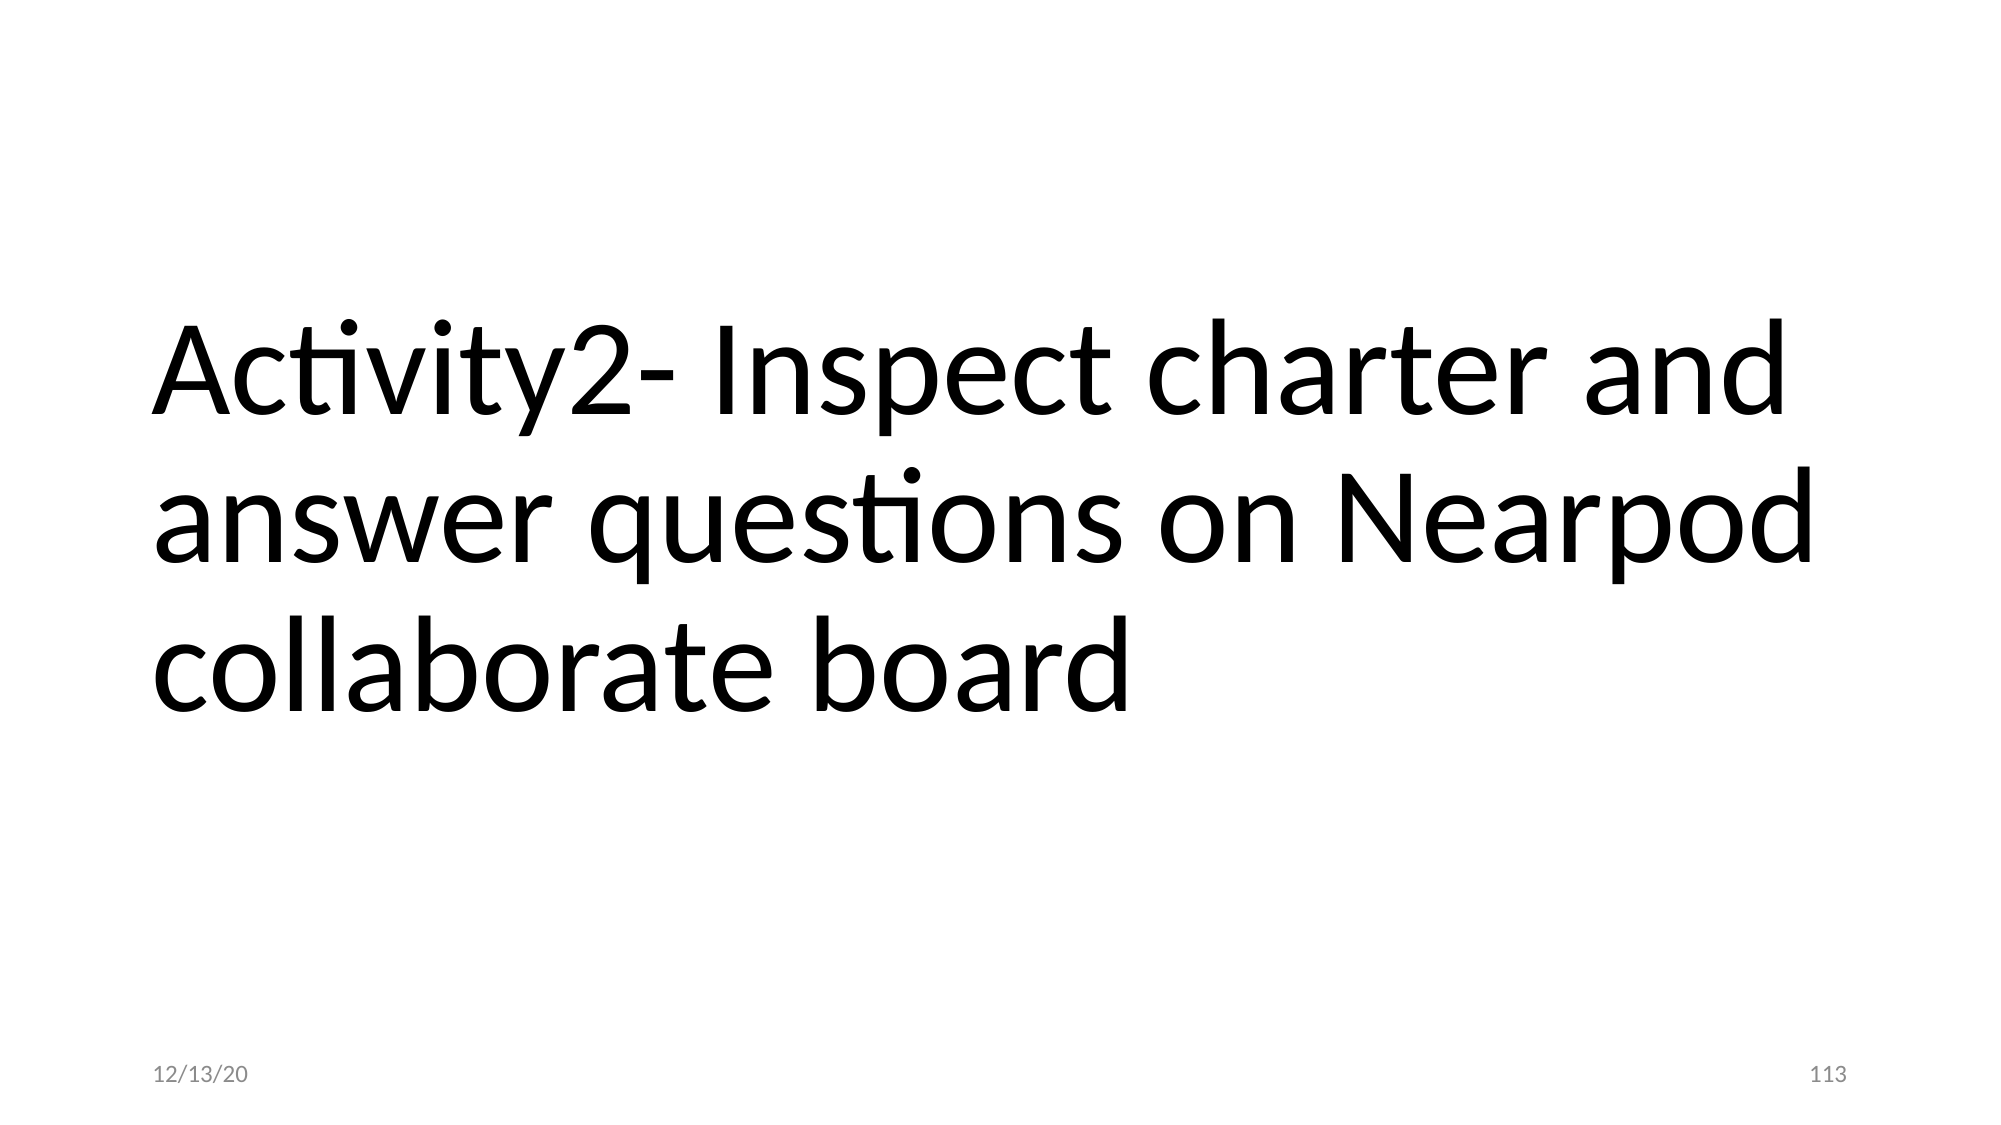

# Activity2- Inspect charter and answer questions on Nearpod collaborate board

12/13/20
113